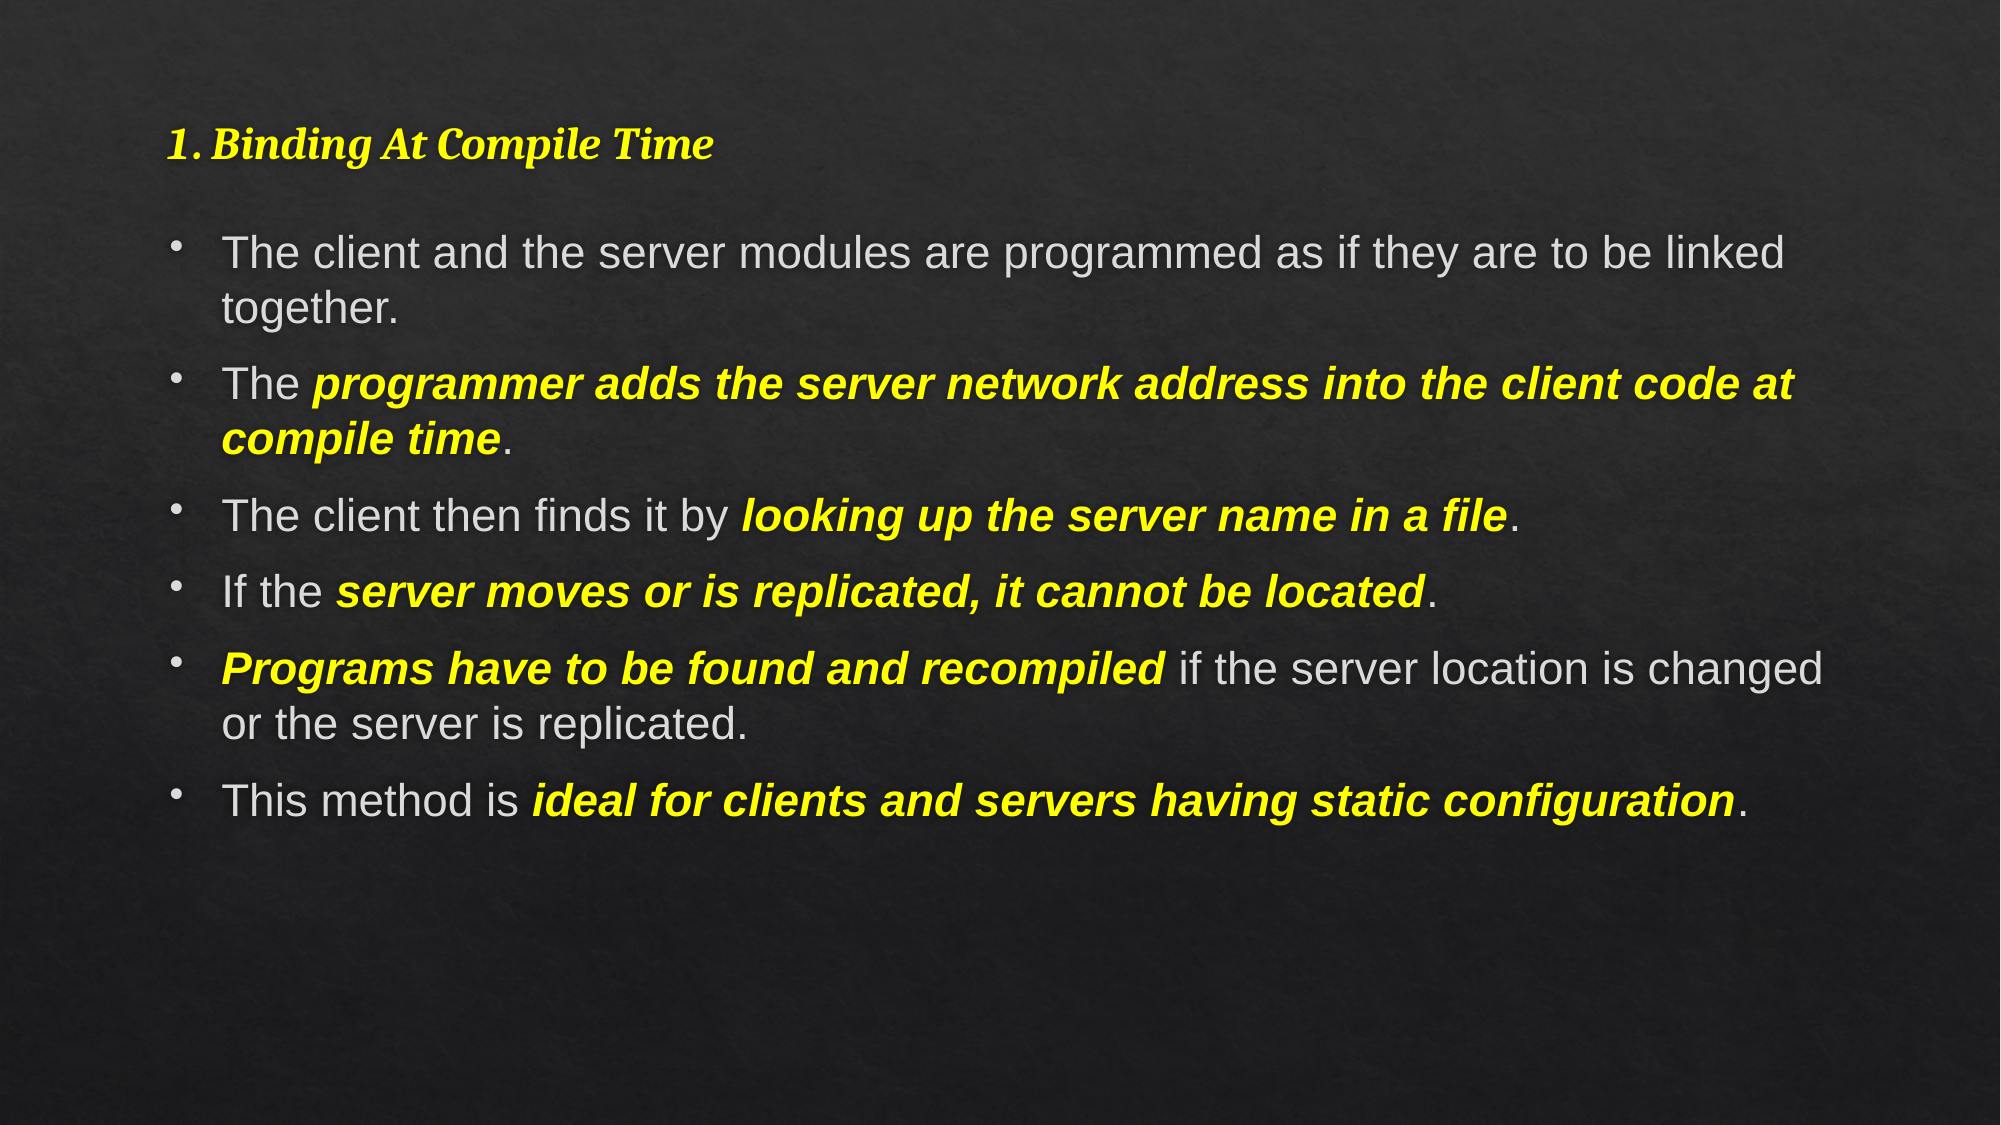

# 1. Binding At Compile Time
The client and the server modules are programmed as if they are to be linked together.
The programmer adds the server network address into the client code at compile time.
The client then finds it by looking up the server name in a file.
If the server moves or is replicated, it cannot be located.
Programs have to be found and recompiled if the server location is changed or the server is replicated.
This method is ideal for clients and servers having static configuration.